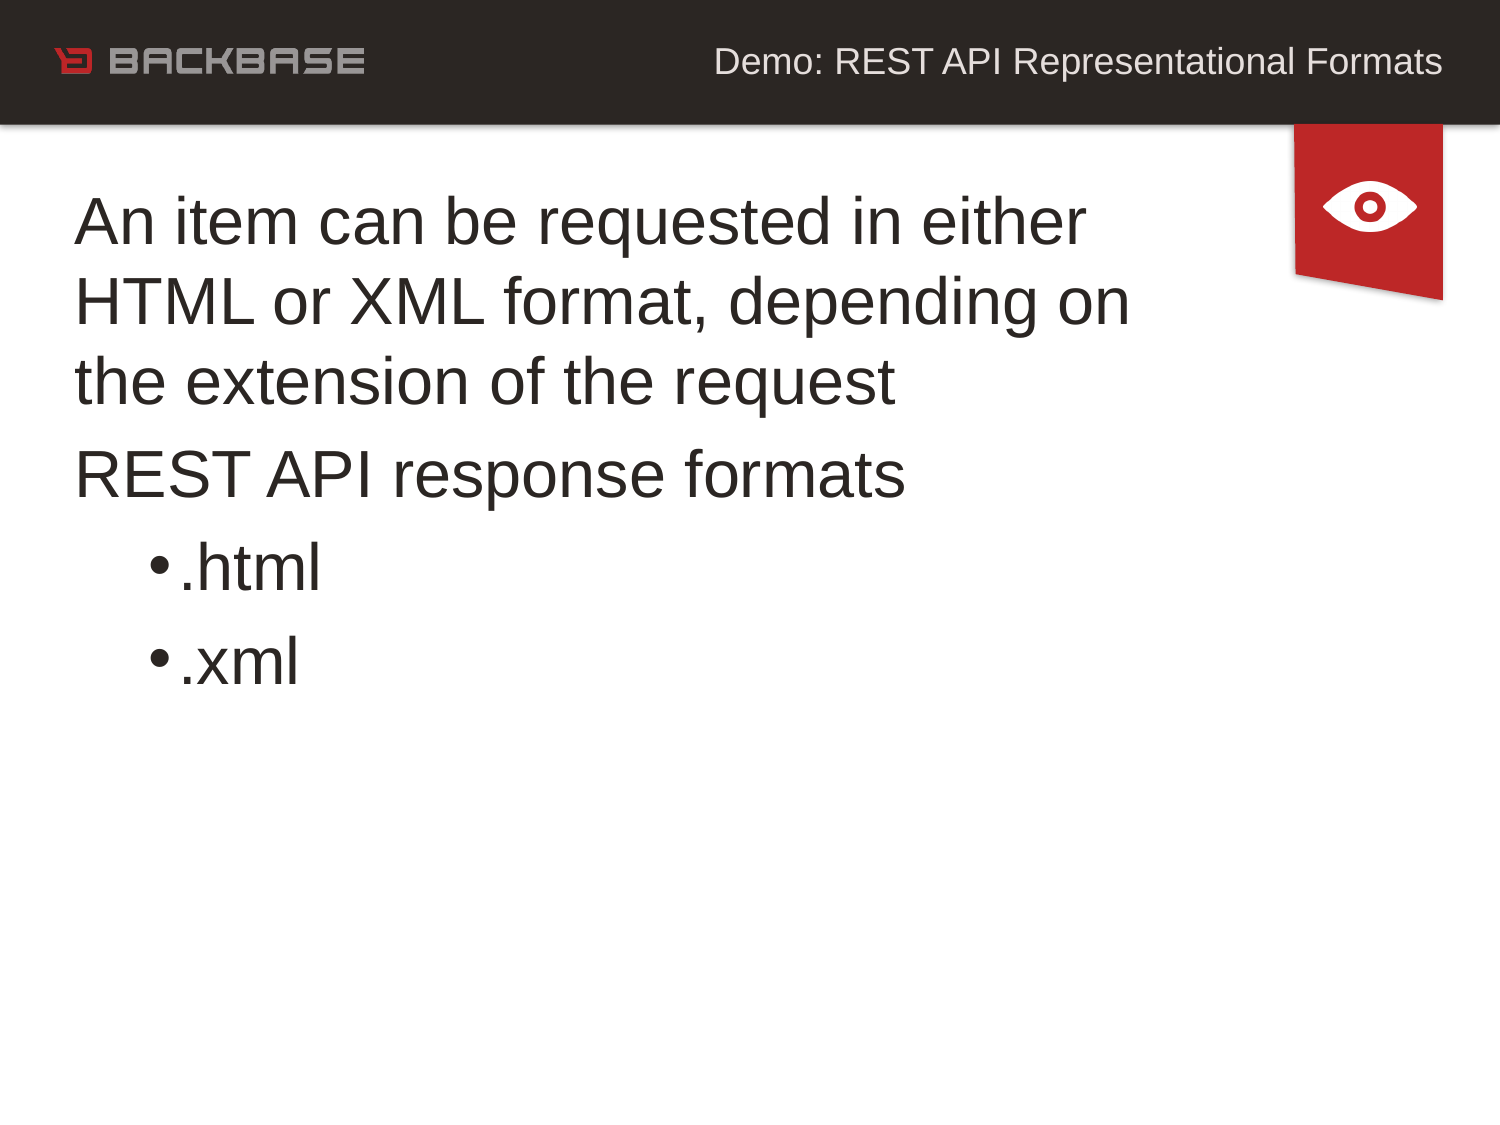

Demo: REST API Representational Formats
An item can be requested in either HTML or XML format, depending on the extension of the request
REST API response formats
.html
.xml